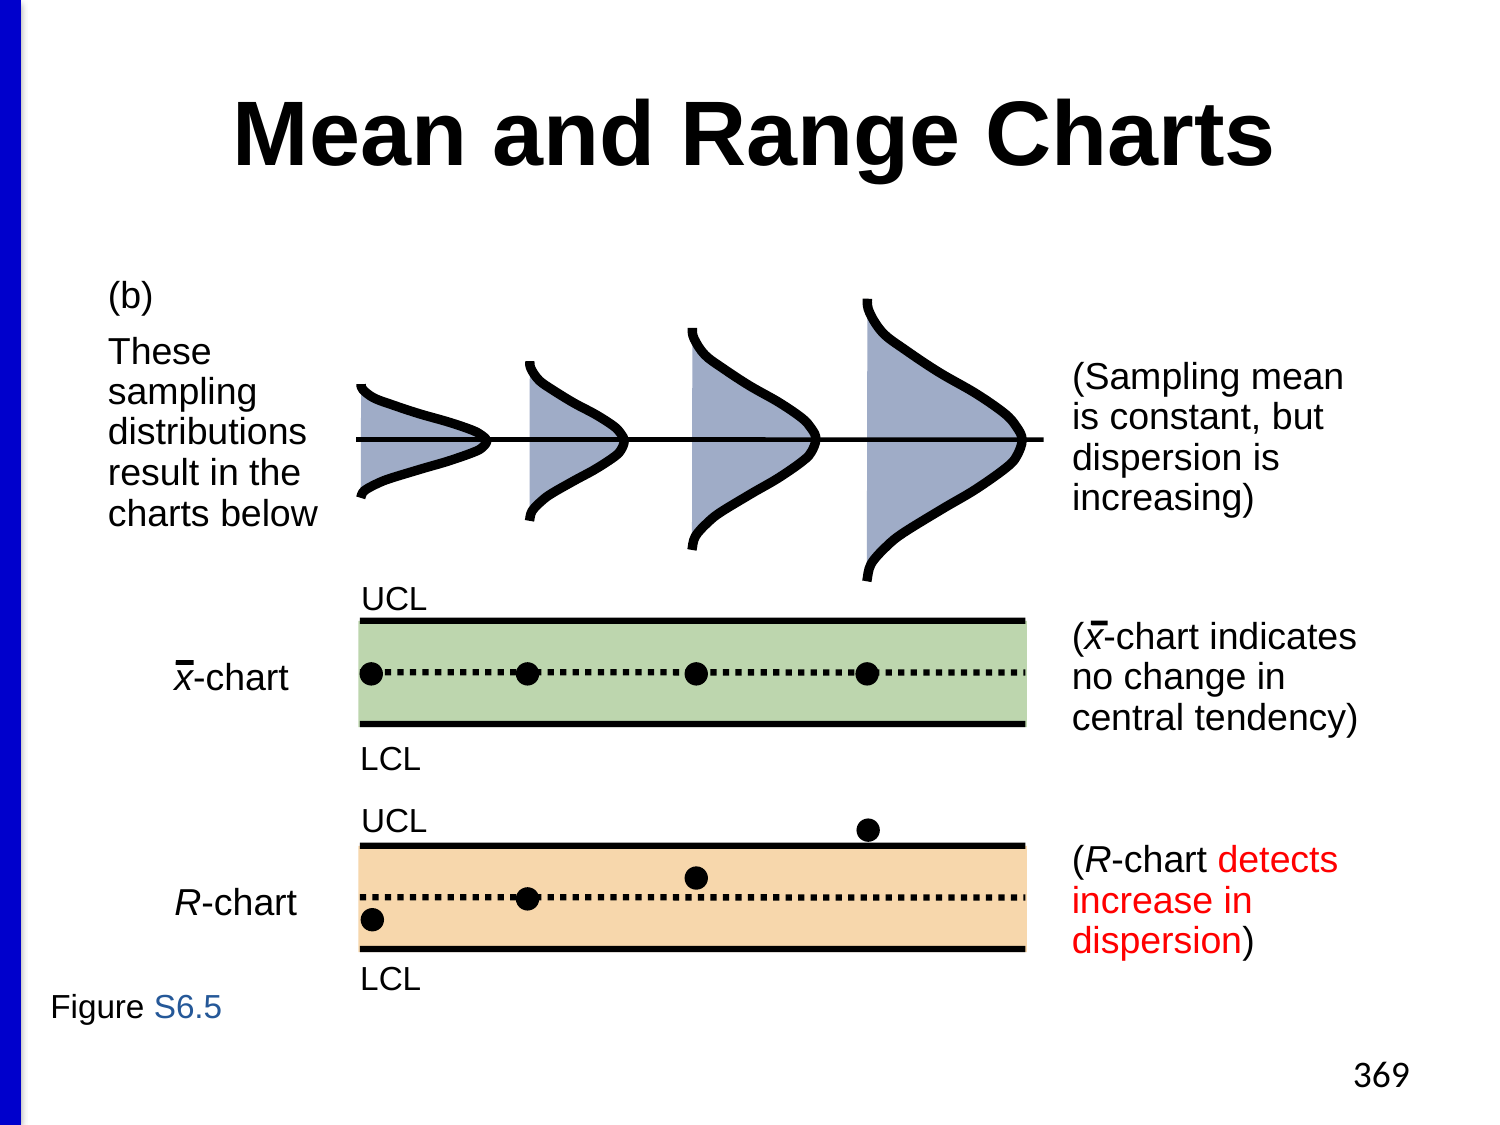

# Mean and Range Charts
(b)
These sampling distributions result in the charts below
(Sampling mean is constant, but dispersion is increasing)

UCL
(x-chart indicates no change in central tendency)

x-chart

LCL

UCL

(R-chart detects increase in dispersion)

R-chart

LCL
Figure S6.5
369